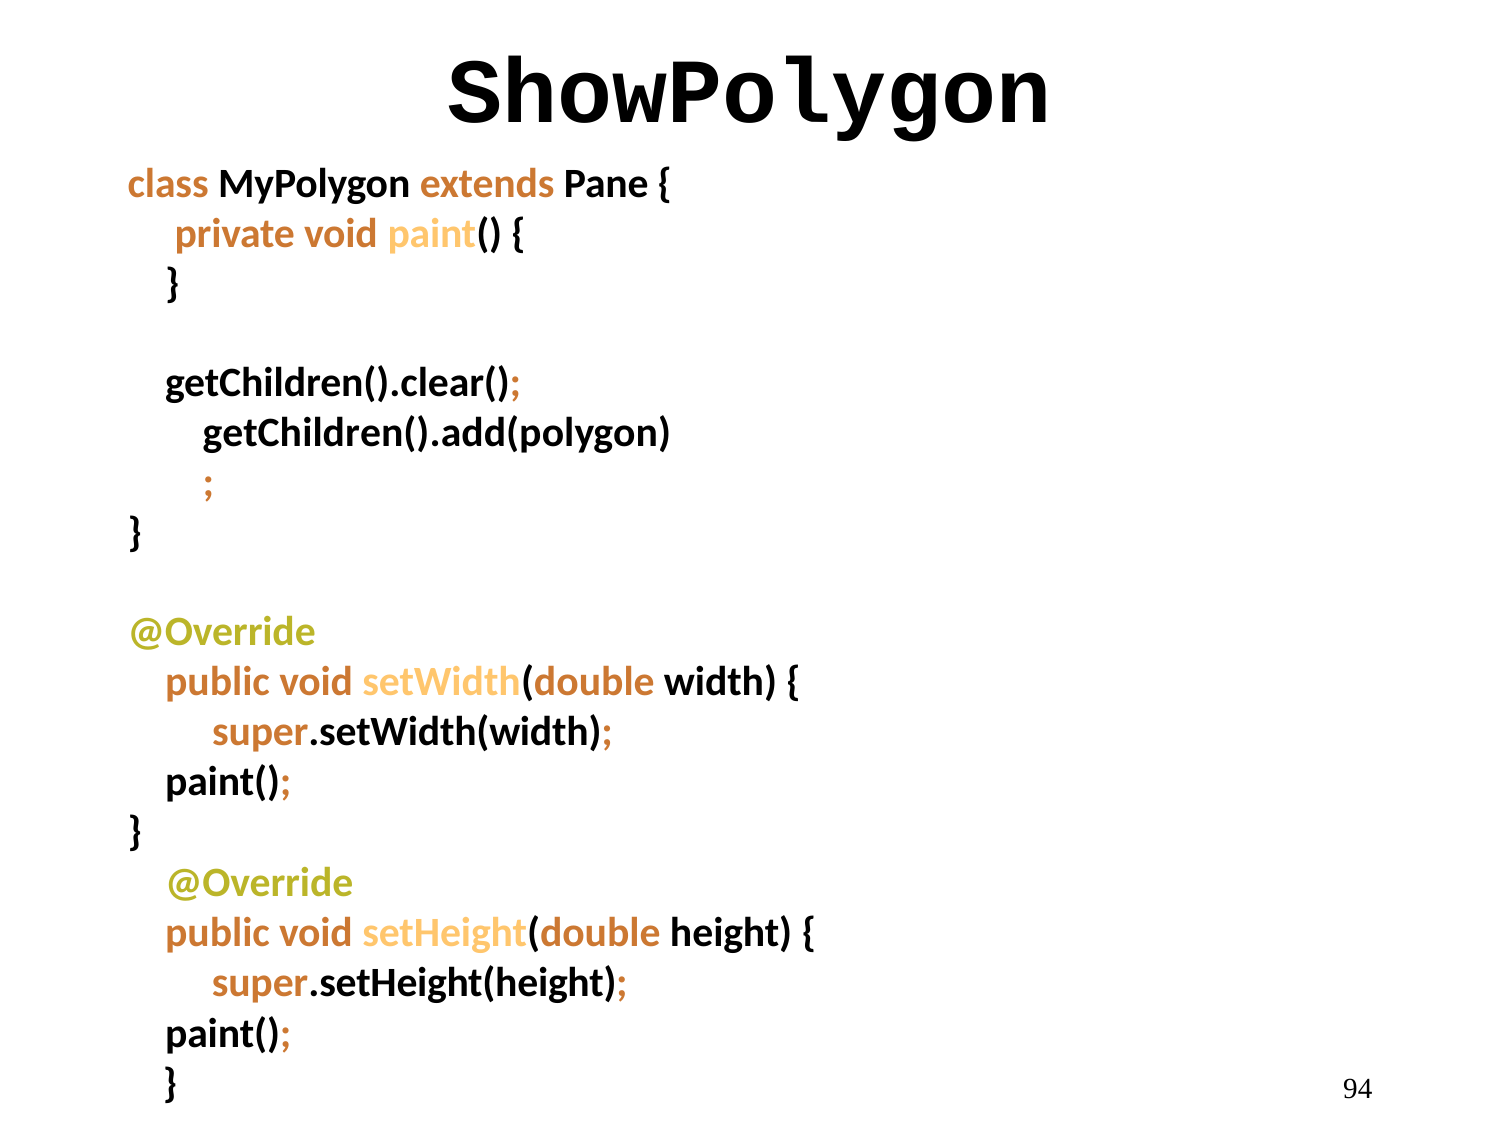

# ShowPolygon
class MyPolygon extends Pane {  private void paint() {
}

getChildren().clear();  getChildren().add(polygon);
}

@Override
public void setWidth(double width) {  super.setWidth(width);
paint();
}
@Override
public void setHeight(double height) {  super.setHeight(height);
paint();
}
94